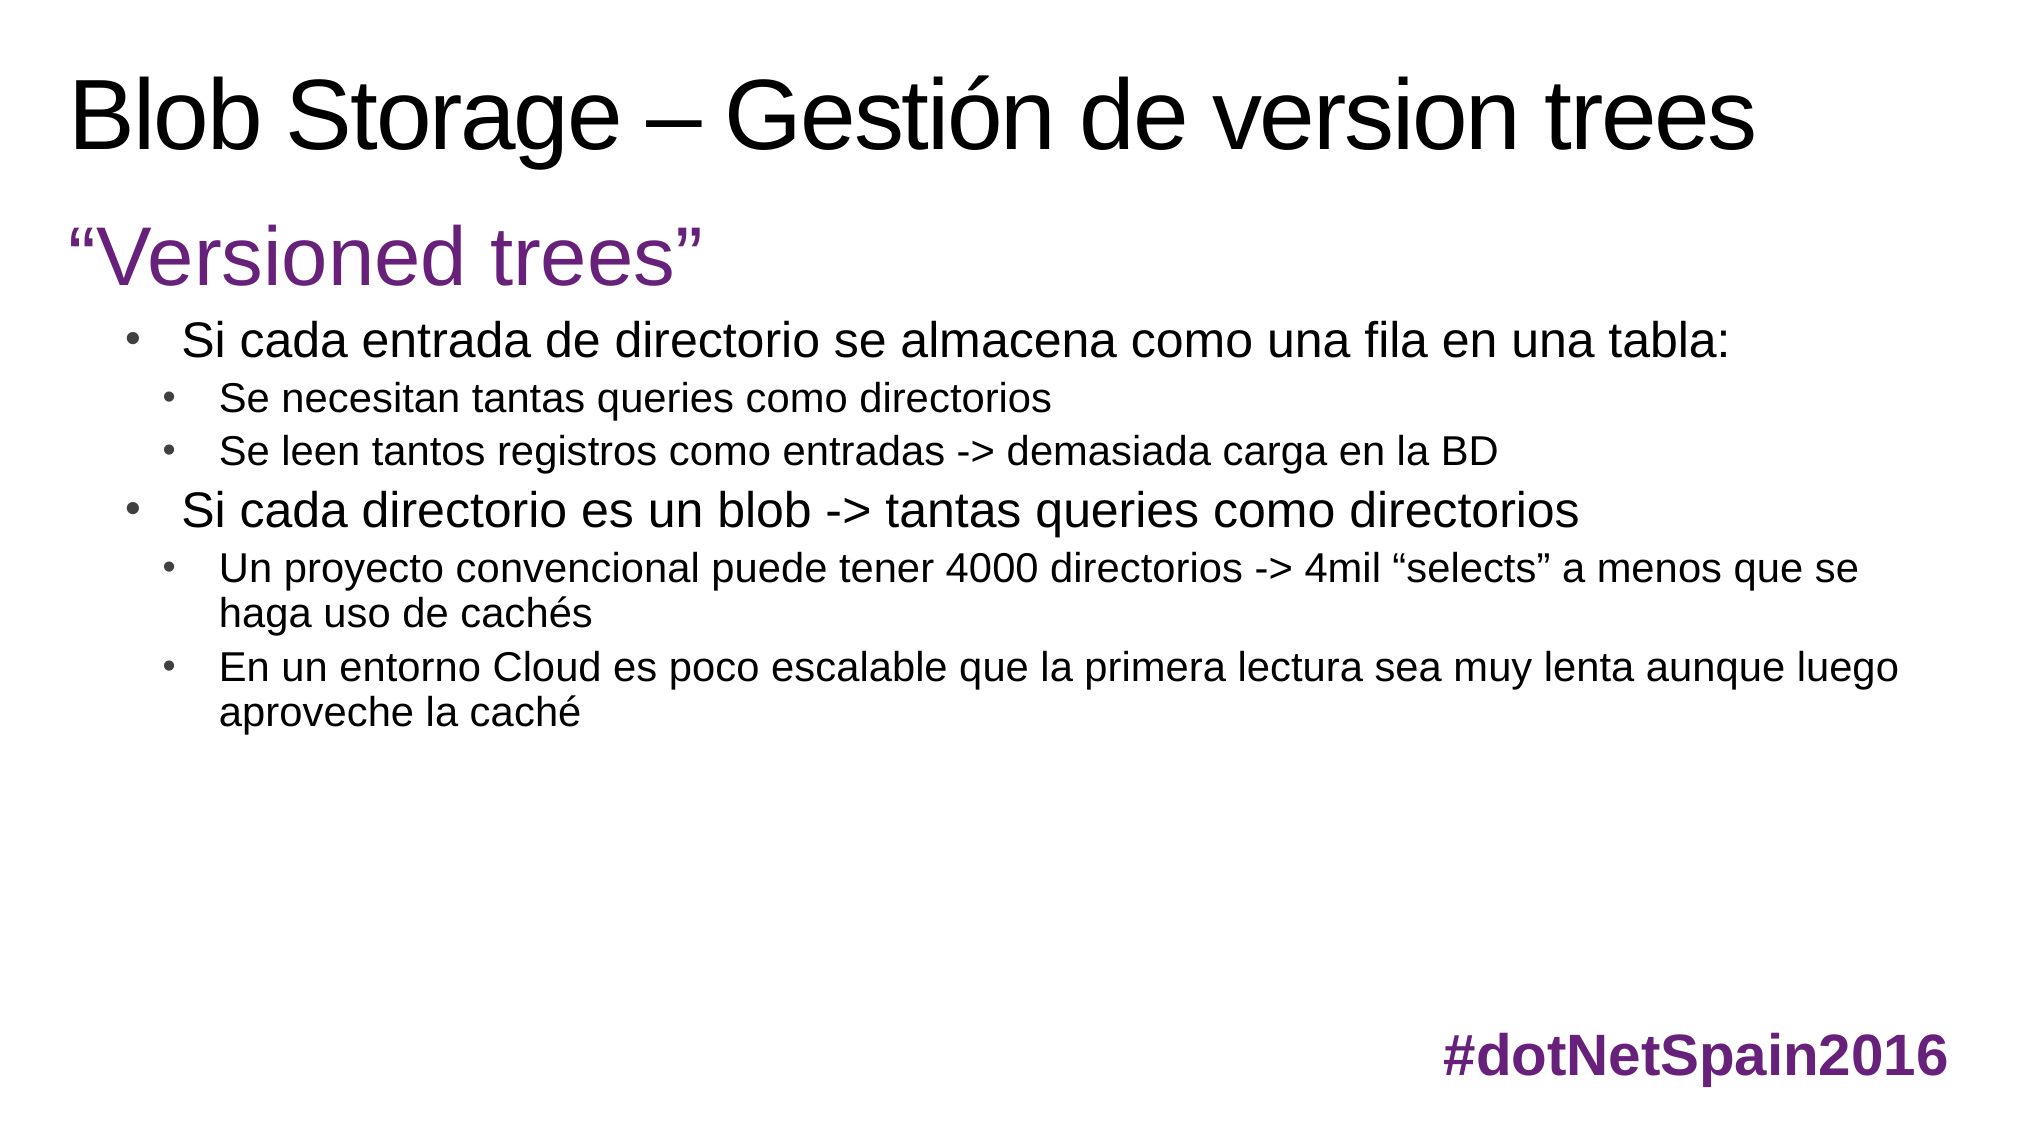

# Blob Storage – Gestión de version trees
“Versioned trees”
Si cada entrada de directorio se almacena como una fila en una tabla:
Se necesitan tantas queries como directorios
Se leen tantos registros como entradas -> demasiada carga en la BD
Si cada directorio es un blob -> tantas queries como directorios
Un proyecto convencional puede tener 4000 directorios -> 4mil “selects” a menos que se haga uso de cachés
En un entorno Cloud es poco escalable que la primera lectura sea muy lenta aunque luego aproveche la caché